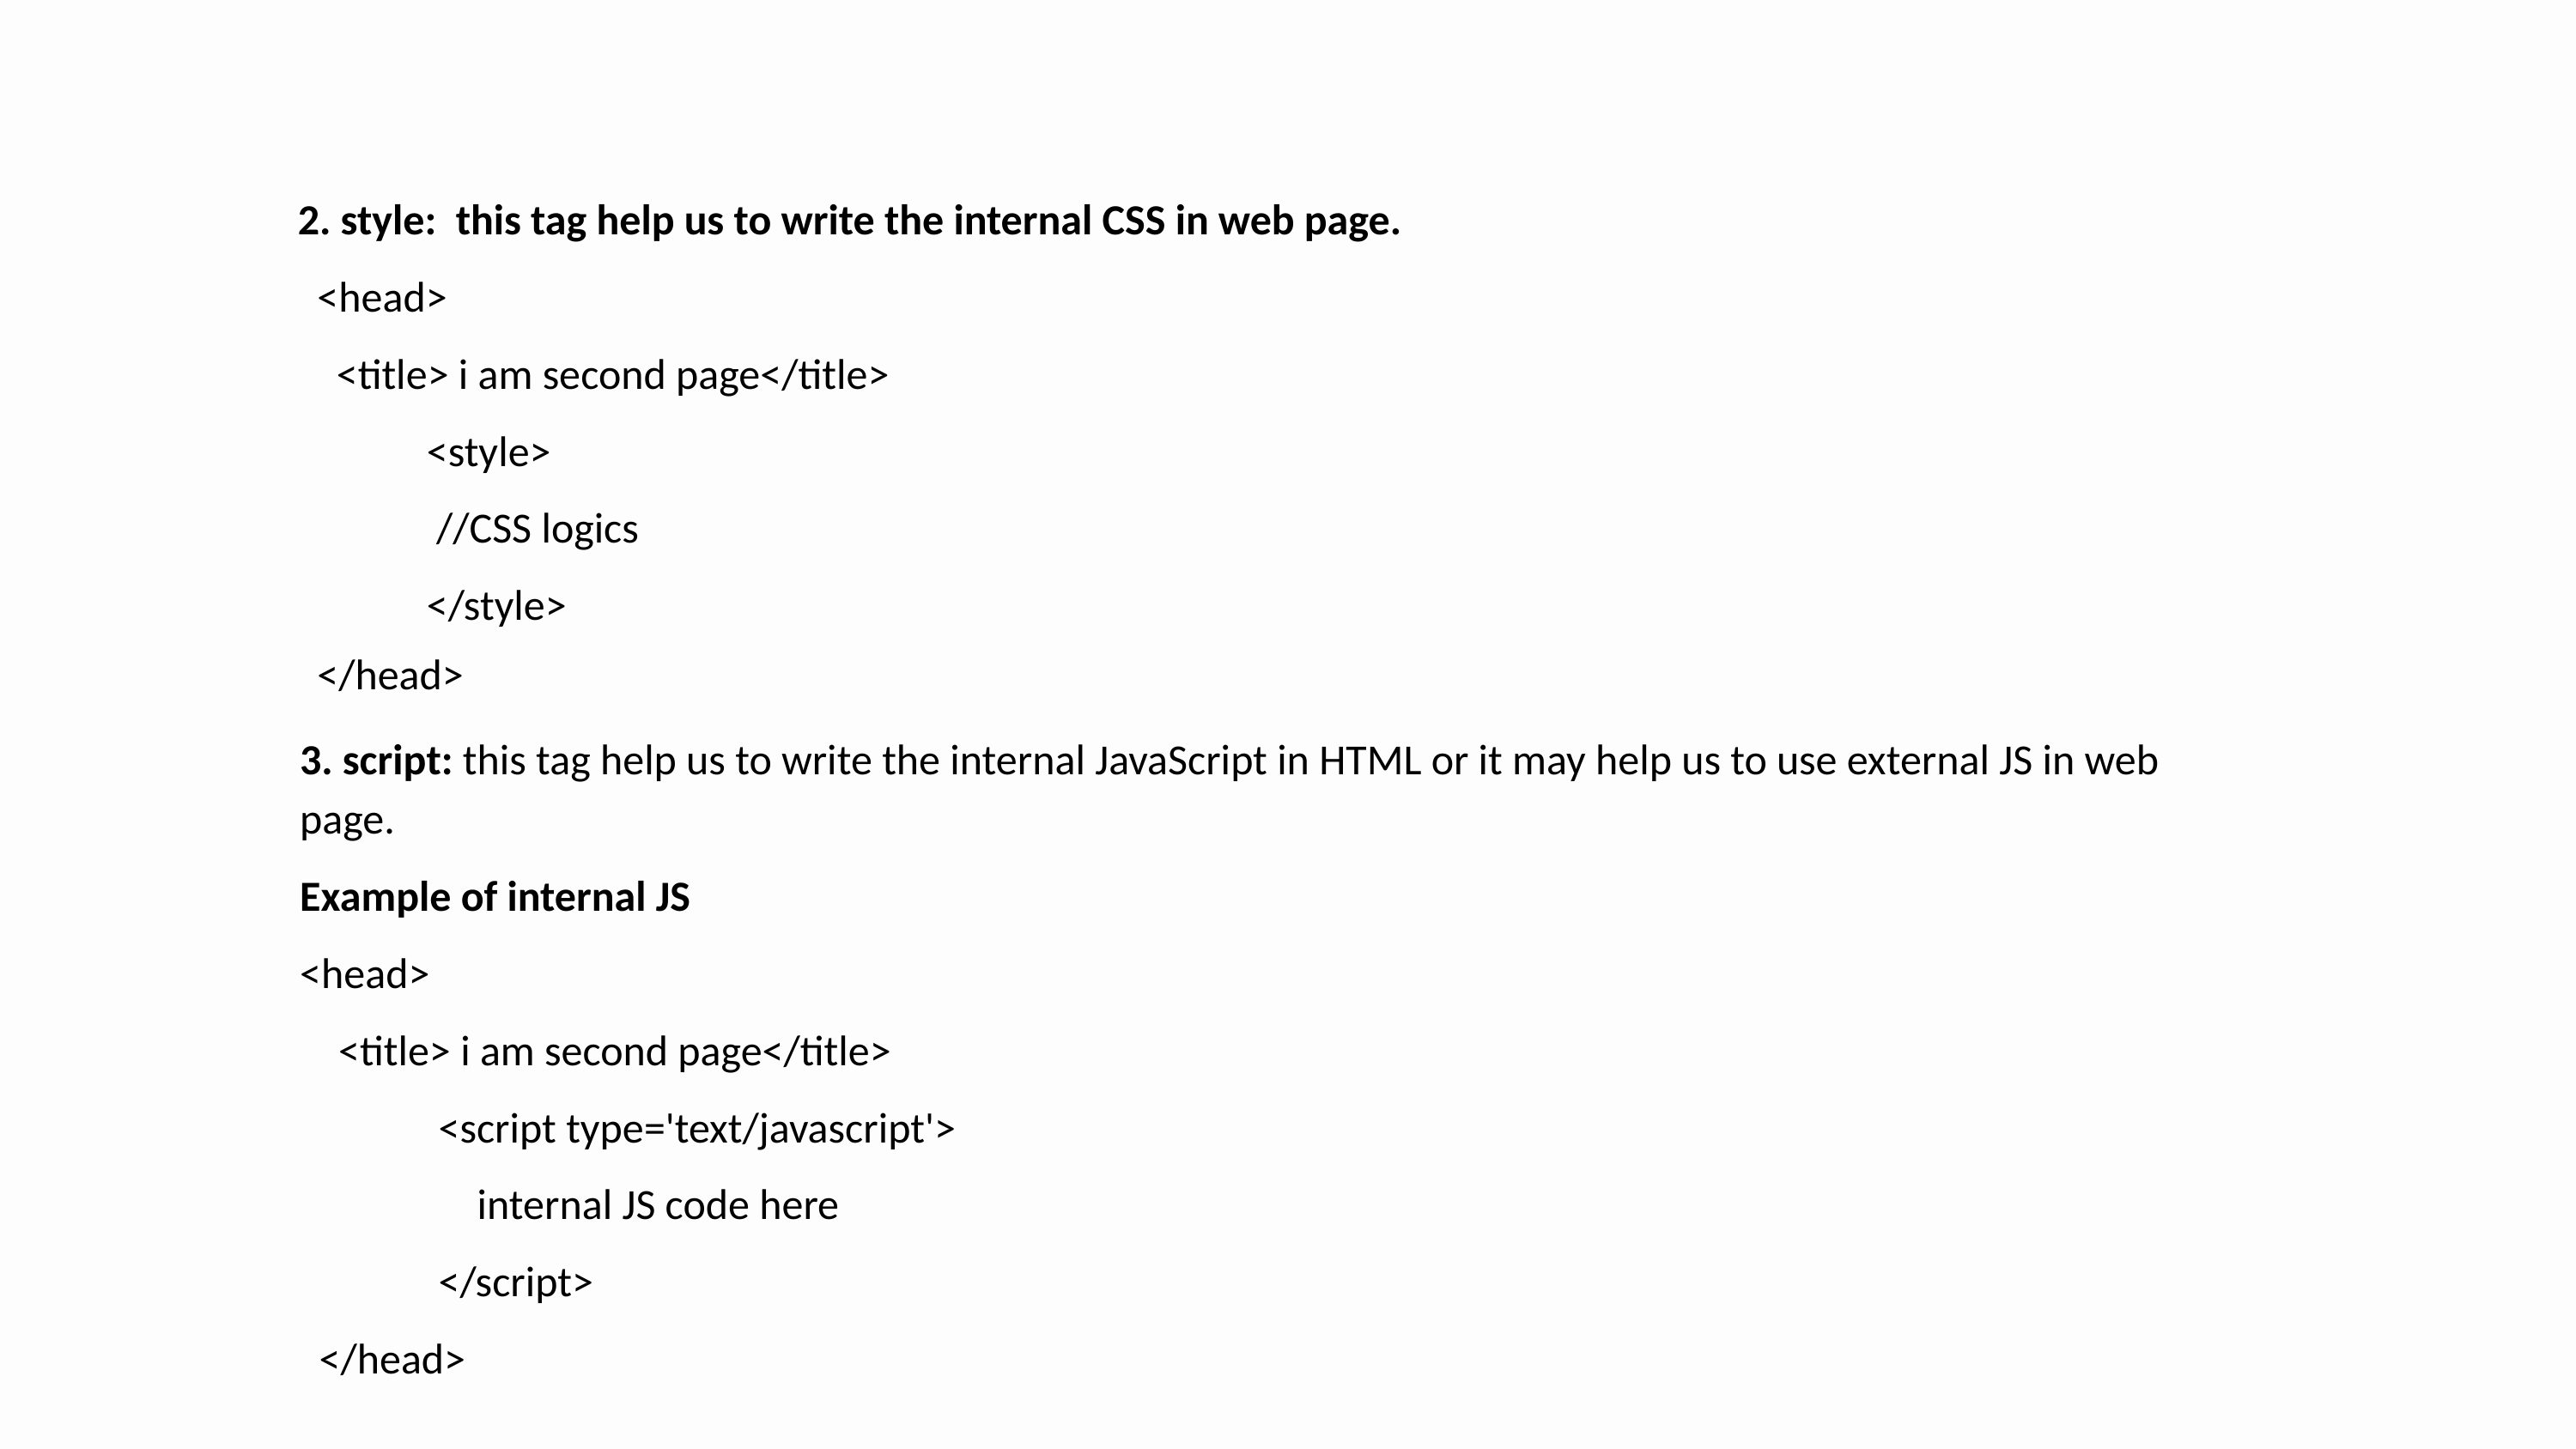

2. style:  this tag help us to write the internal CSS in web page.
  <head>
    <title> i am second page</title>
	<style>
	 //CSS logics
	</style>
  </head>
3. script: this tag help us to write the internal JavaScript in HTML or it may help us to use external JS in web page.
Example of internal JS
<head>
    <title> i am second page</title>
	 <script type='text/javascript'>
	     internal JS code here
	 </script>
  </head>